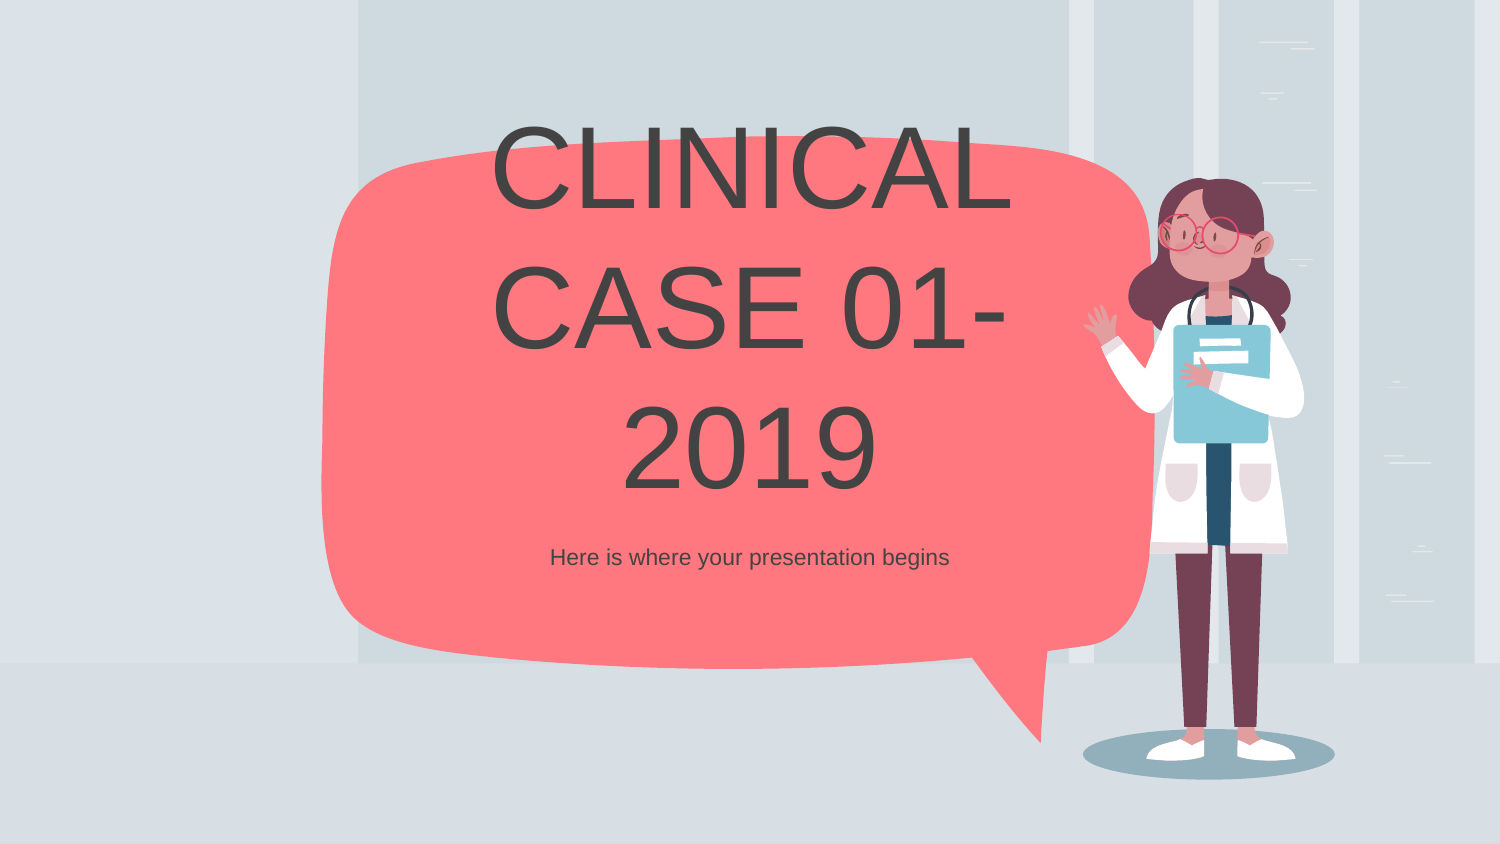

# CLINICAL CASE 01-2019
Here is where your presentation begins